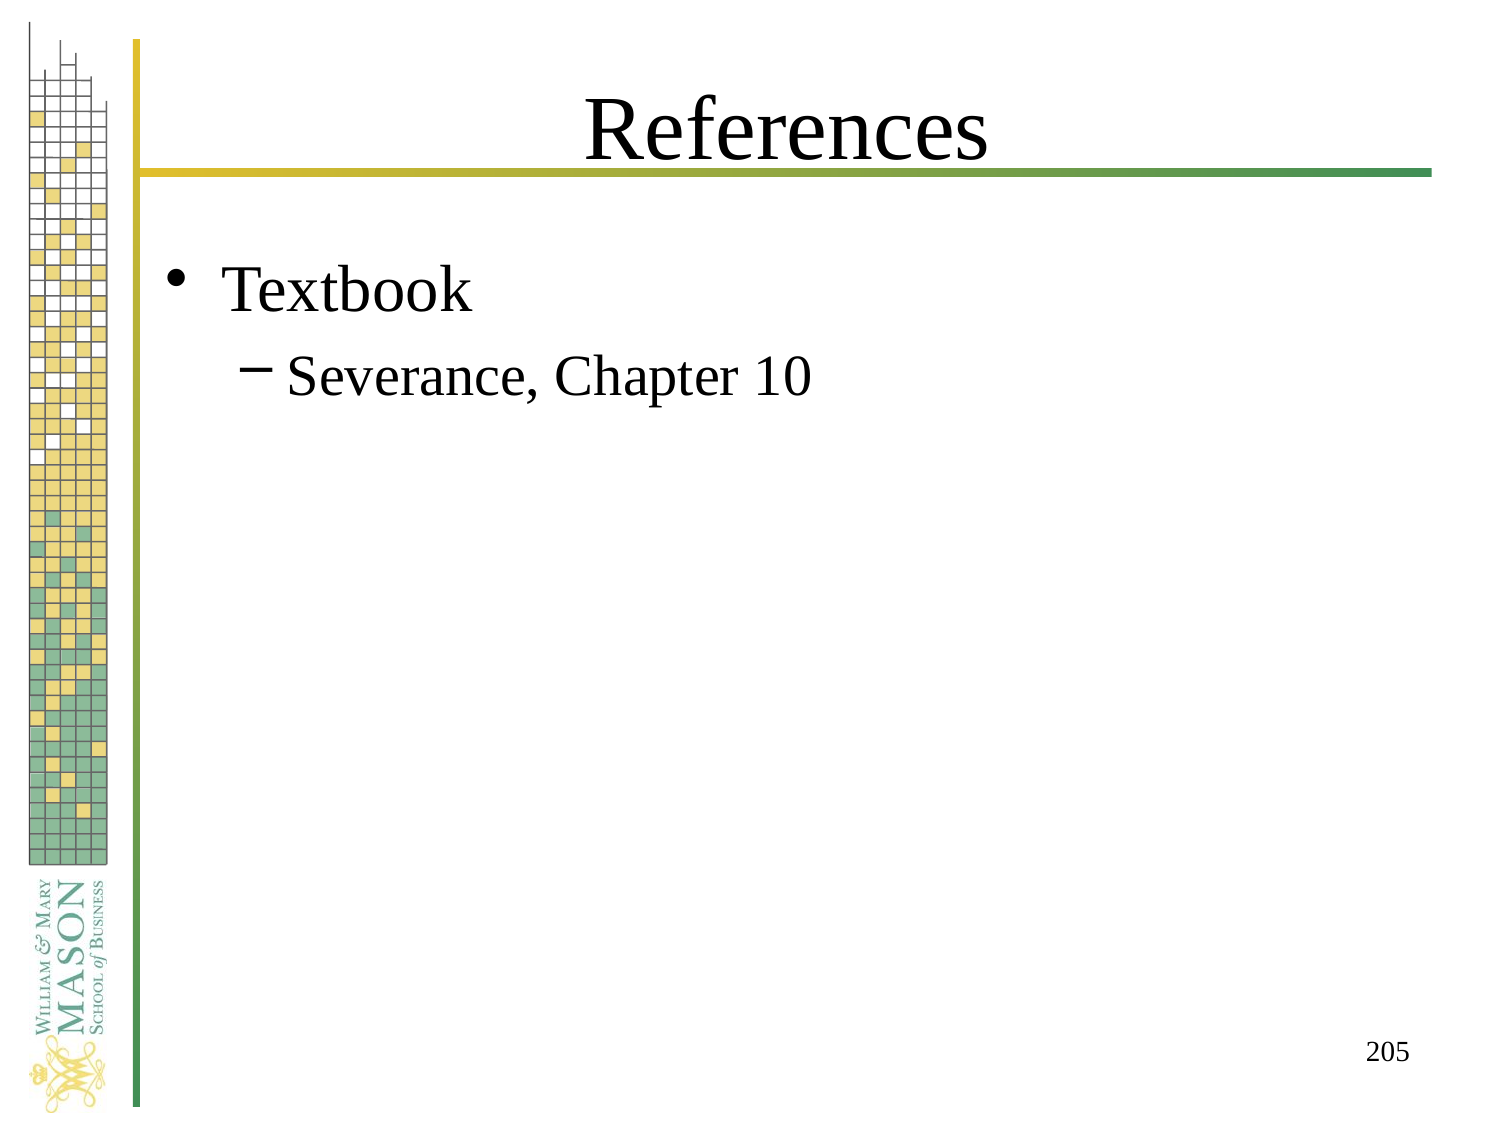

# References
Textbook
Severance, Chapter 10
205